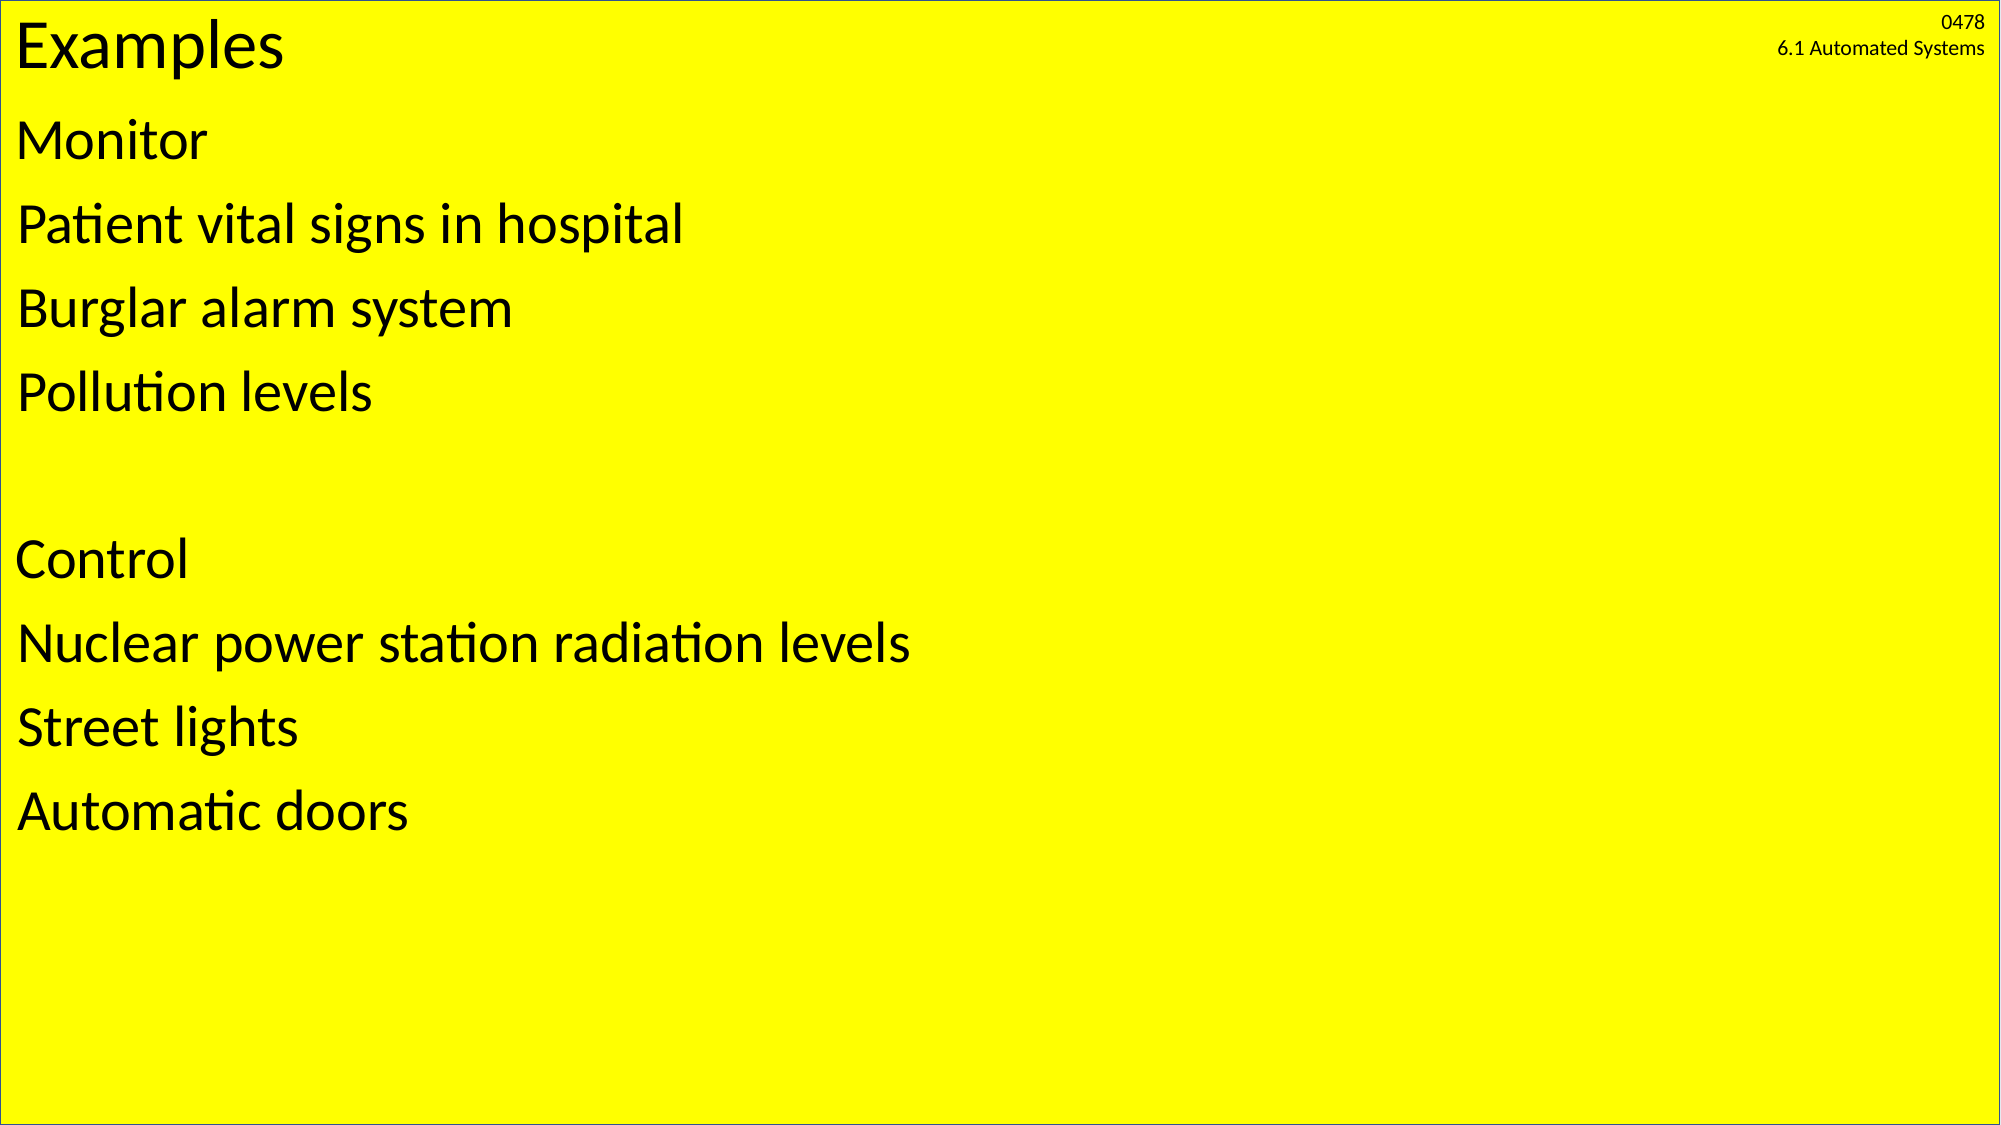

# Examples
Monitor
	Patient vital signs in hospital
	Burglar alarm system
	Pollution levels

Control
	Nuclear power station radiation levels
	Street lights
	Automatic doors